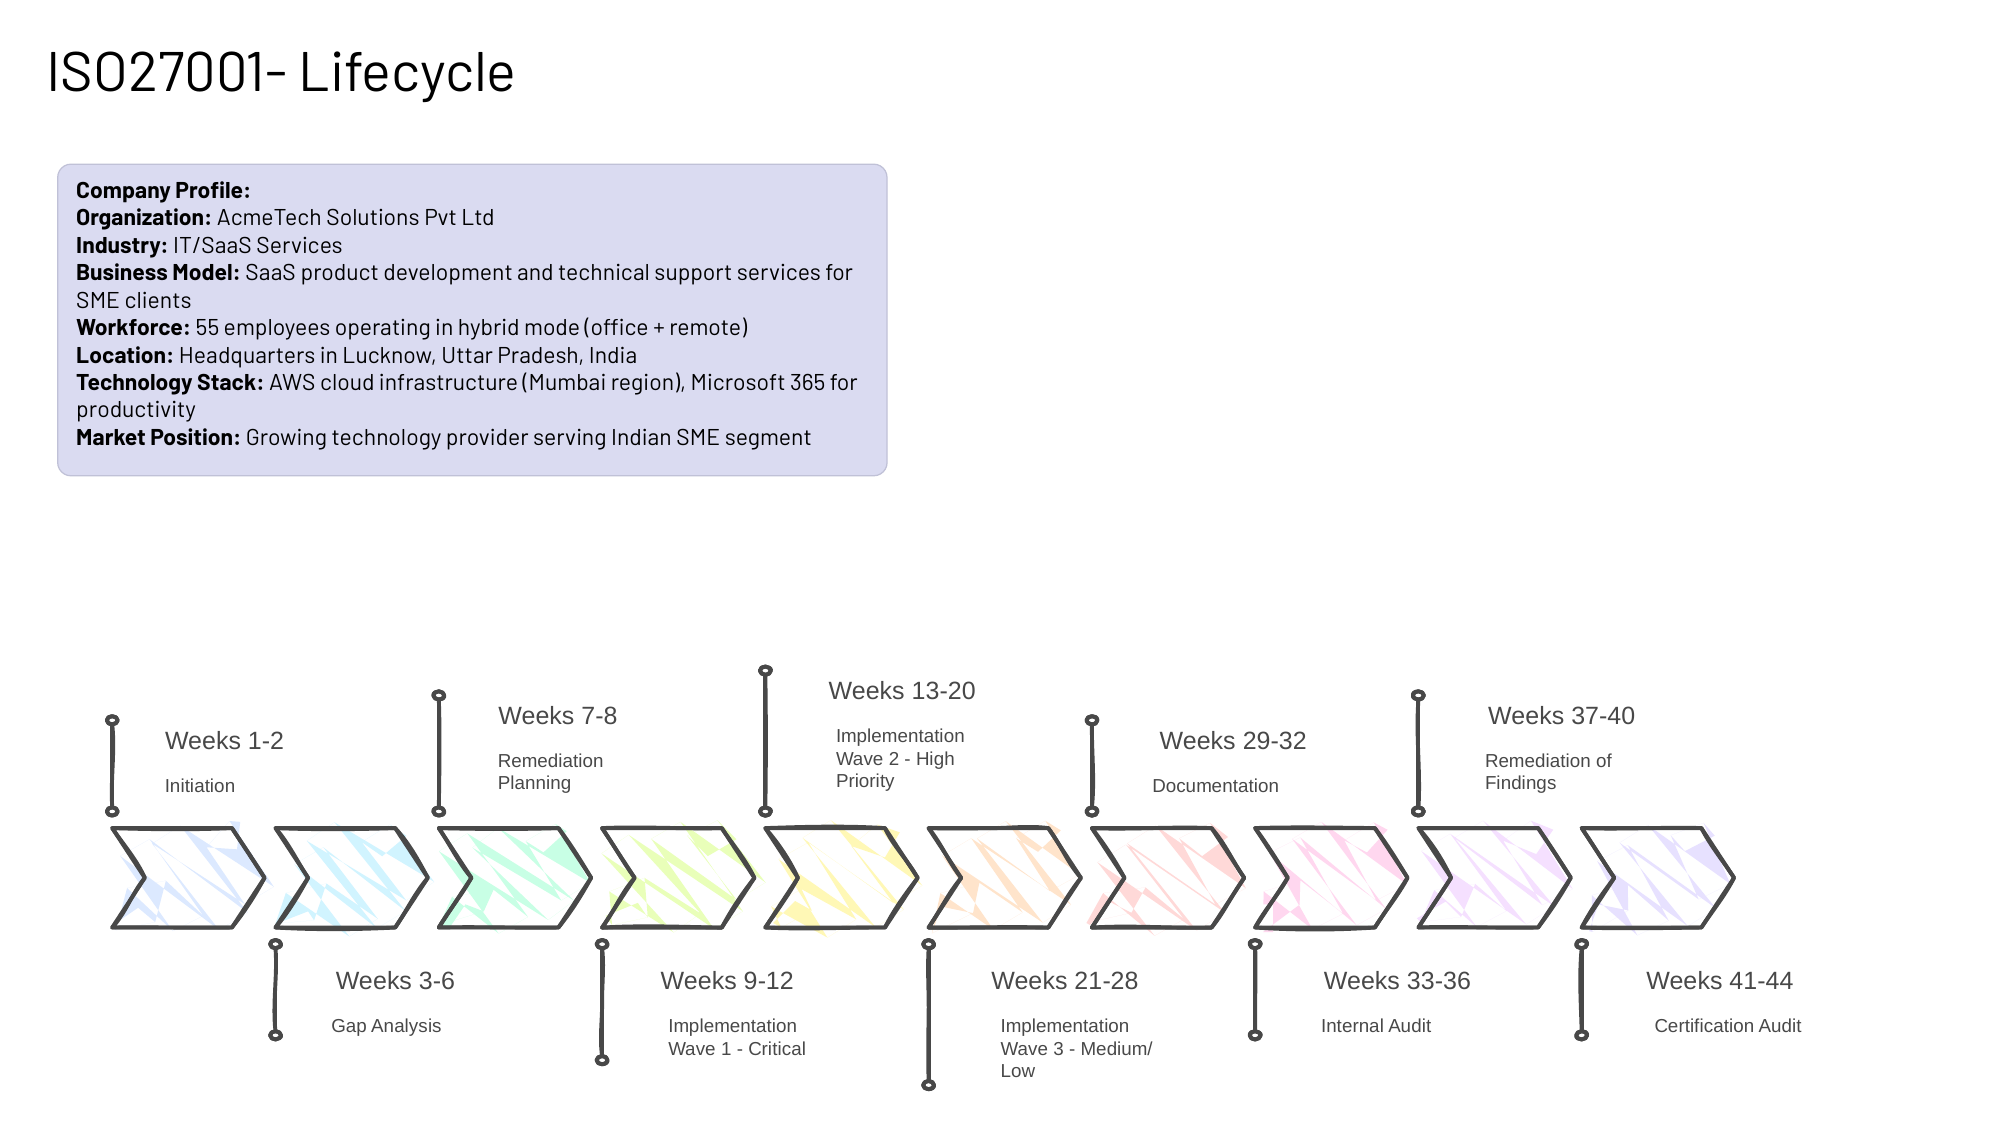

# ISO27001- Lifecycle
Company Profile:
Organization: AcmeTech Solutions Pvt Ltd
Industry: IT/SaaS Services
Business Model: SaaS product development and technical support services for SME clients
Workforce: 55 employees operating in hybrid mode (office + remote)
Location: Headquarters in Lucknow, Uttar Pradesh, India
Technology Stack: AWS cloud infrastructure (Mumbai region), Microsoft 365 for productivity
Market Position: Growing technology provider serving Indian SME segment

Weeks 13-20

Weeks 7-8
Weeks 37-40

Implementation
Wave 2 - High
Priority
Weeks 1-2
Weeks 29-32
Remediation
Planning
Remediation of
Findings
Initiation
Documentation

Weeks 3-6
Weeks 9-12
Weeks 21-28
Weeks 33-36
Weeks 41-44
Gap Analysis
Implementation
Wave 1 - Critical
Implementation
Wave 3 - Medium/
Low
Internal Audit
Certification Audit